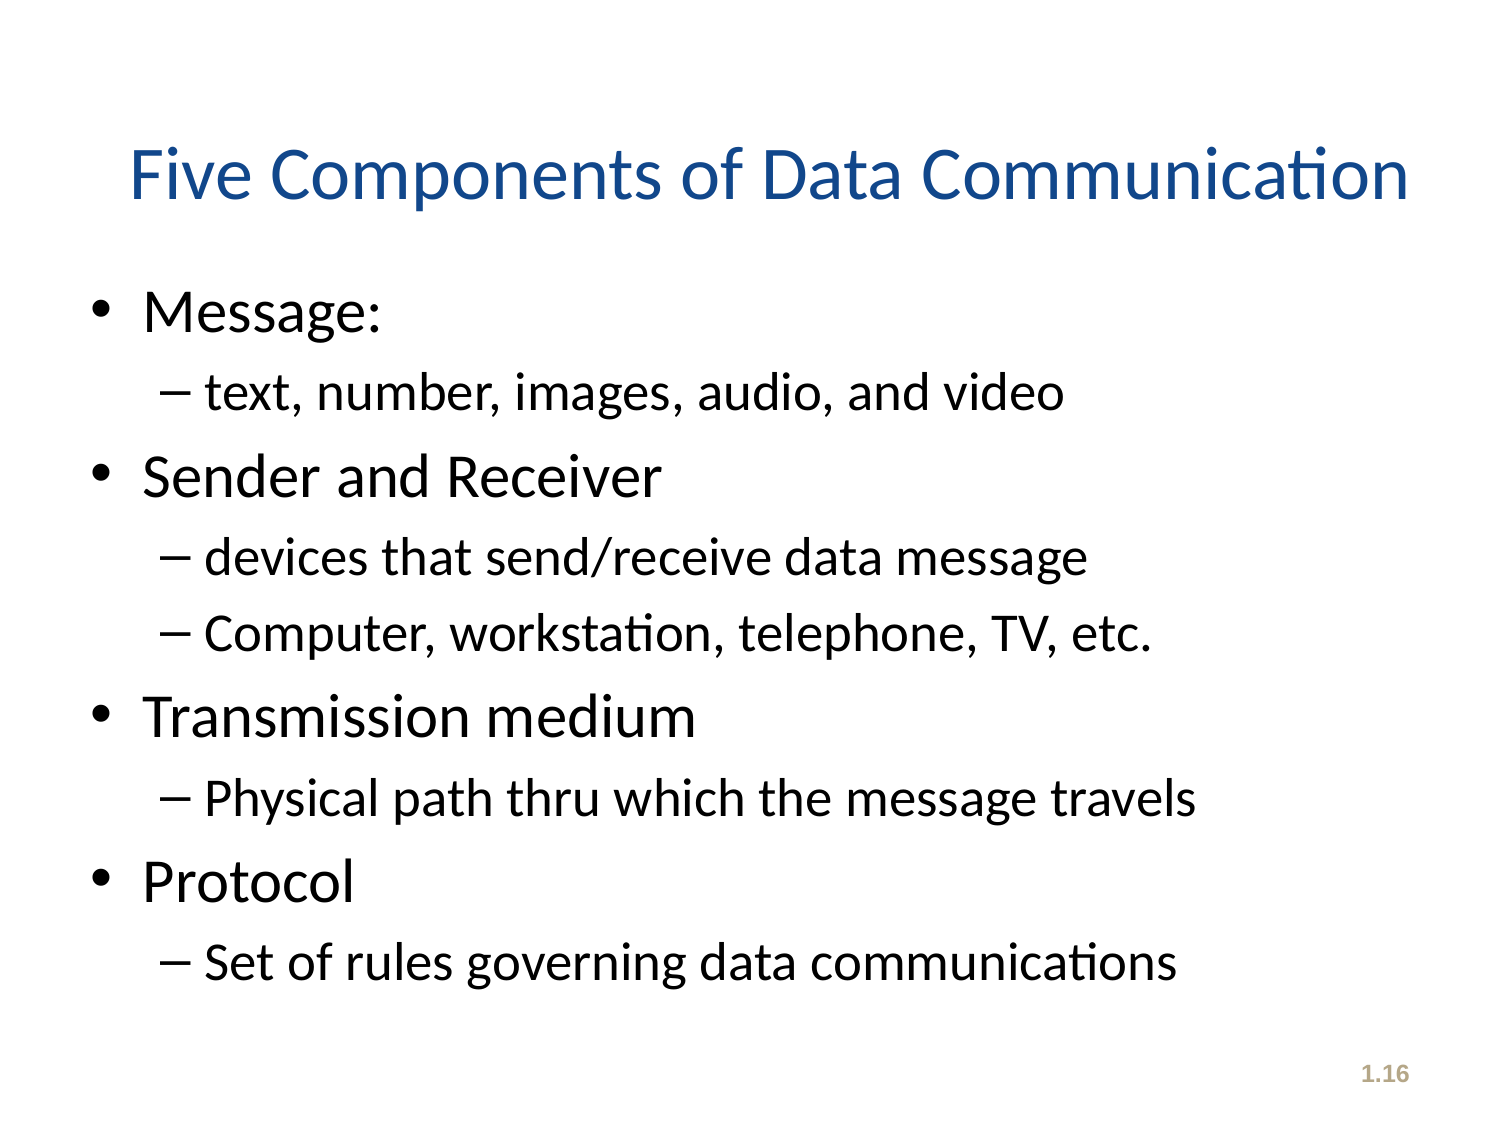

Message:
text, number, images, audio, and video
Sender and Receiver
devices that send/receive data message
Computer, workstation, telephone, TV, etc.
Transmission medium
Physical path thru which the message travels
Protocol
Set of rules governing data communications
# Five Components of Data Communication
1.16